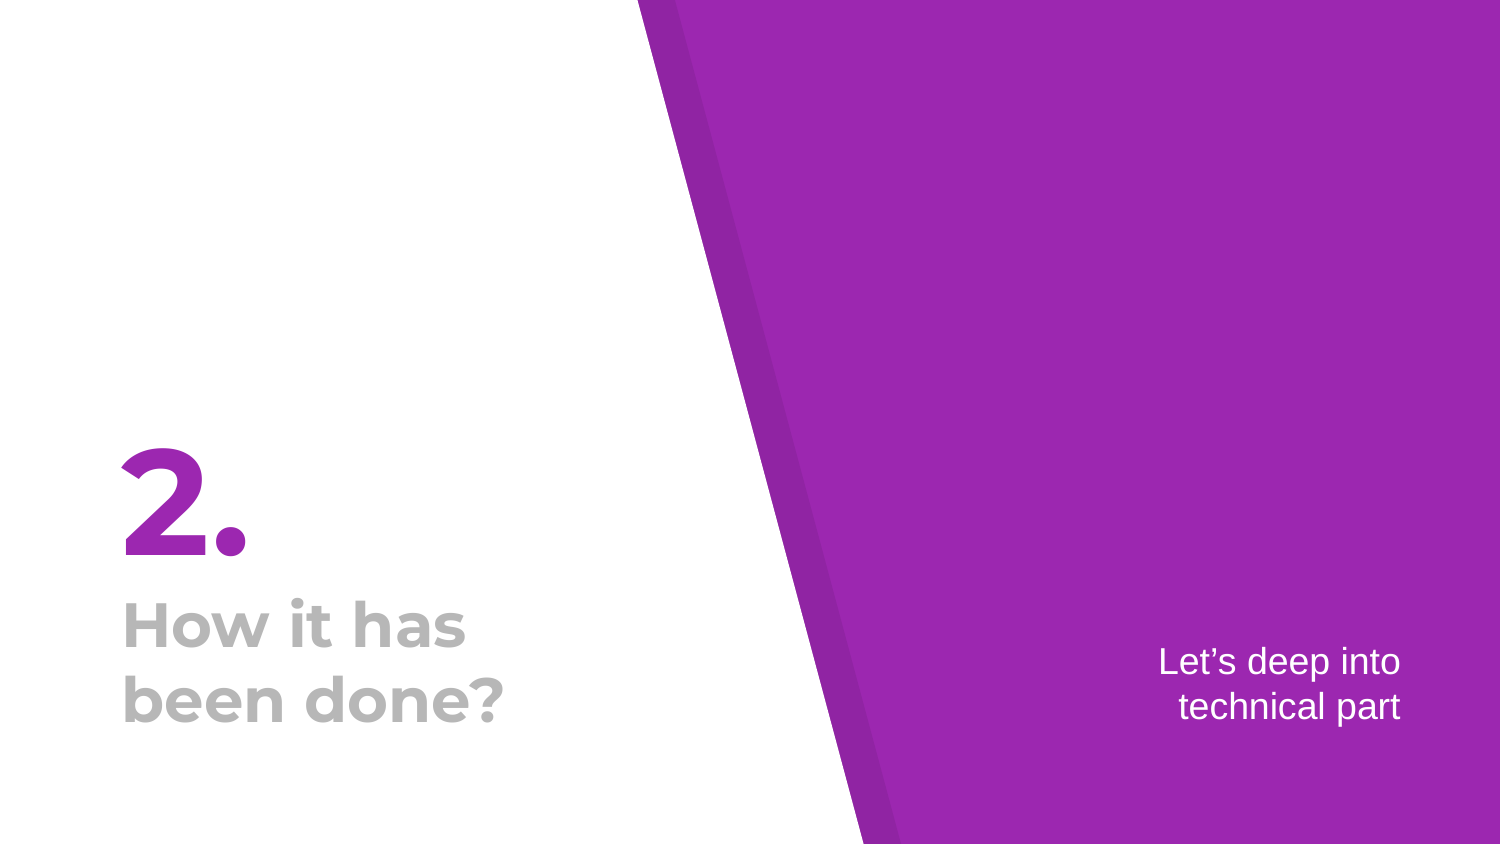

# 2.
How it has
been done?
Let’s deep into technical part